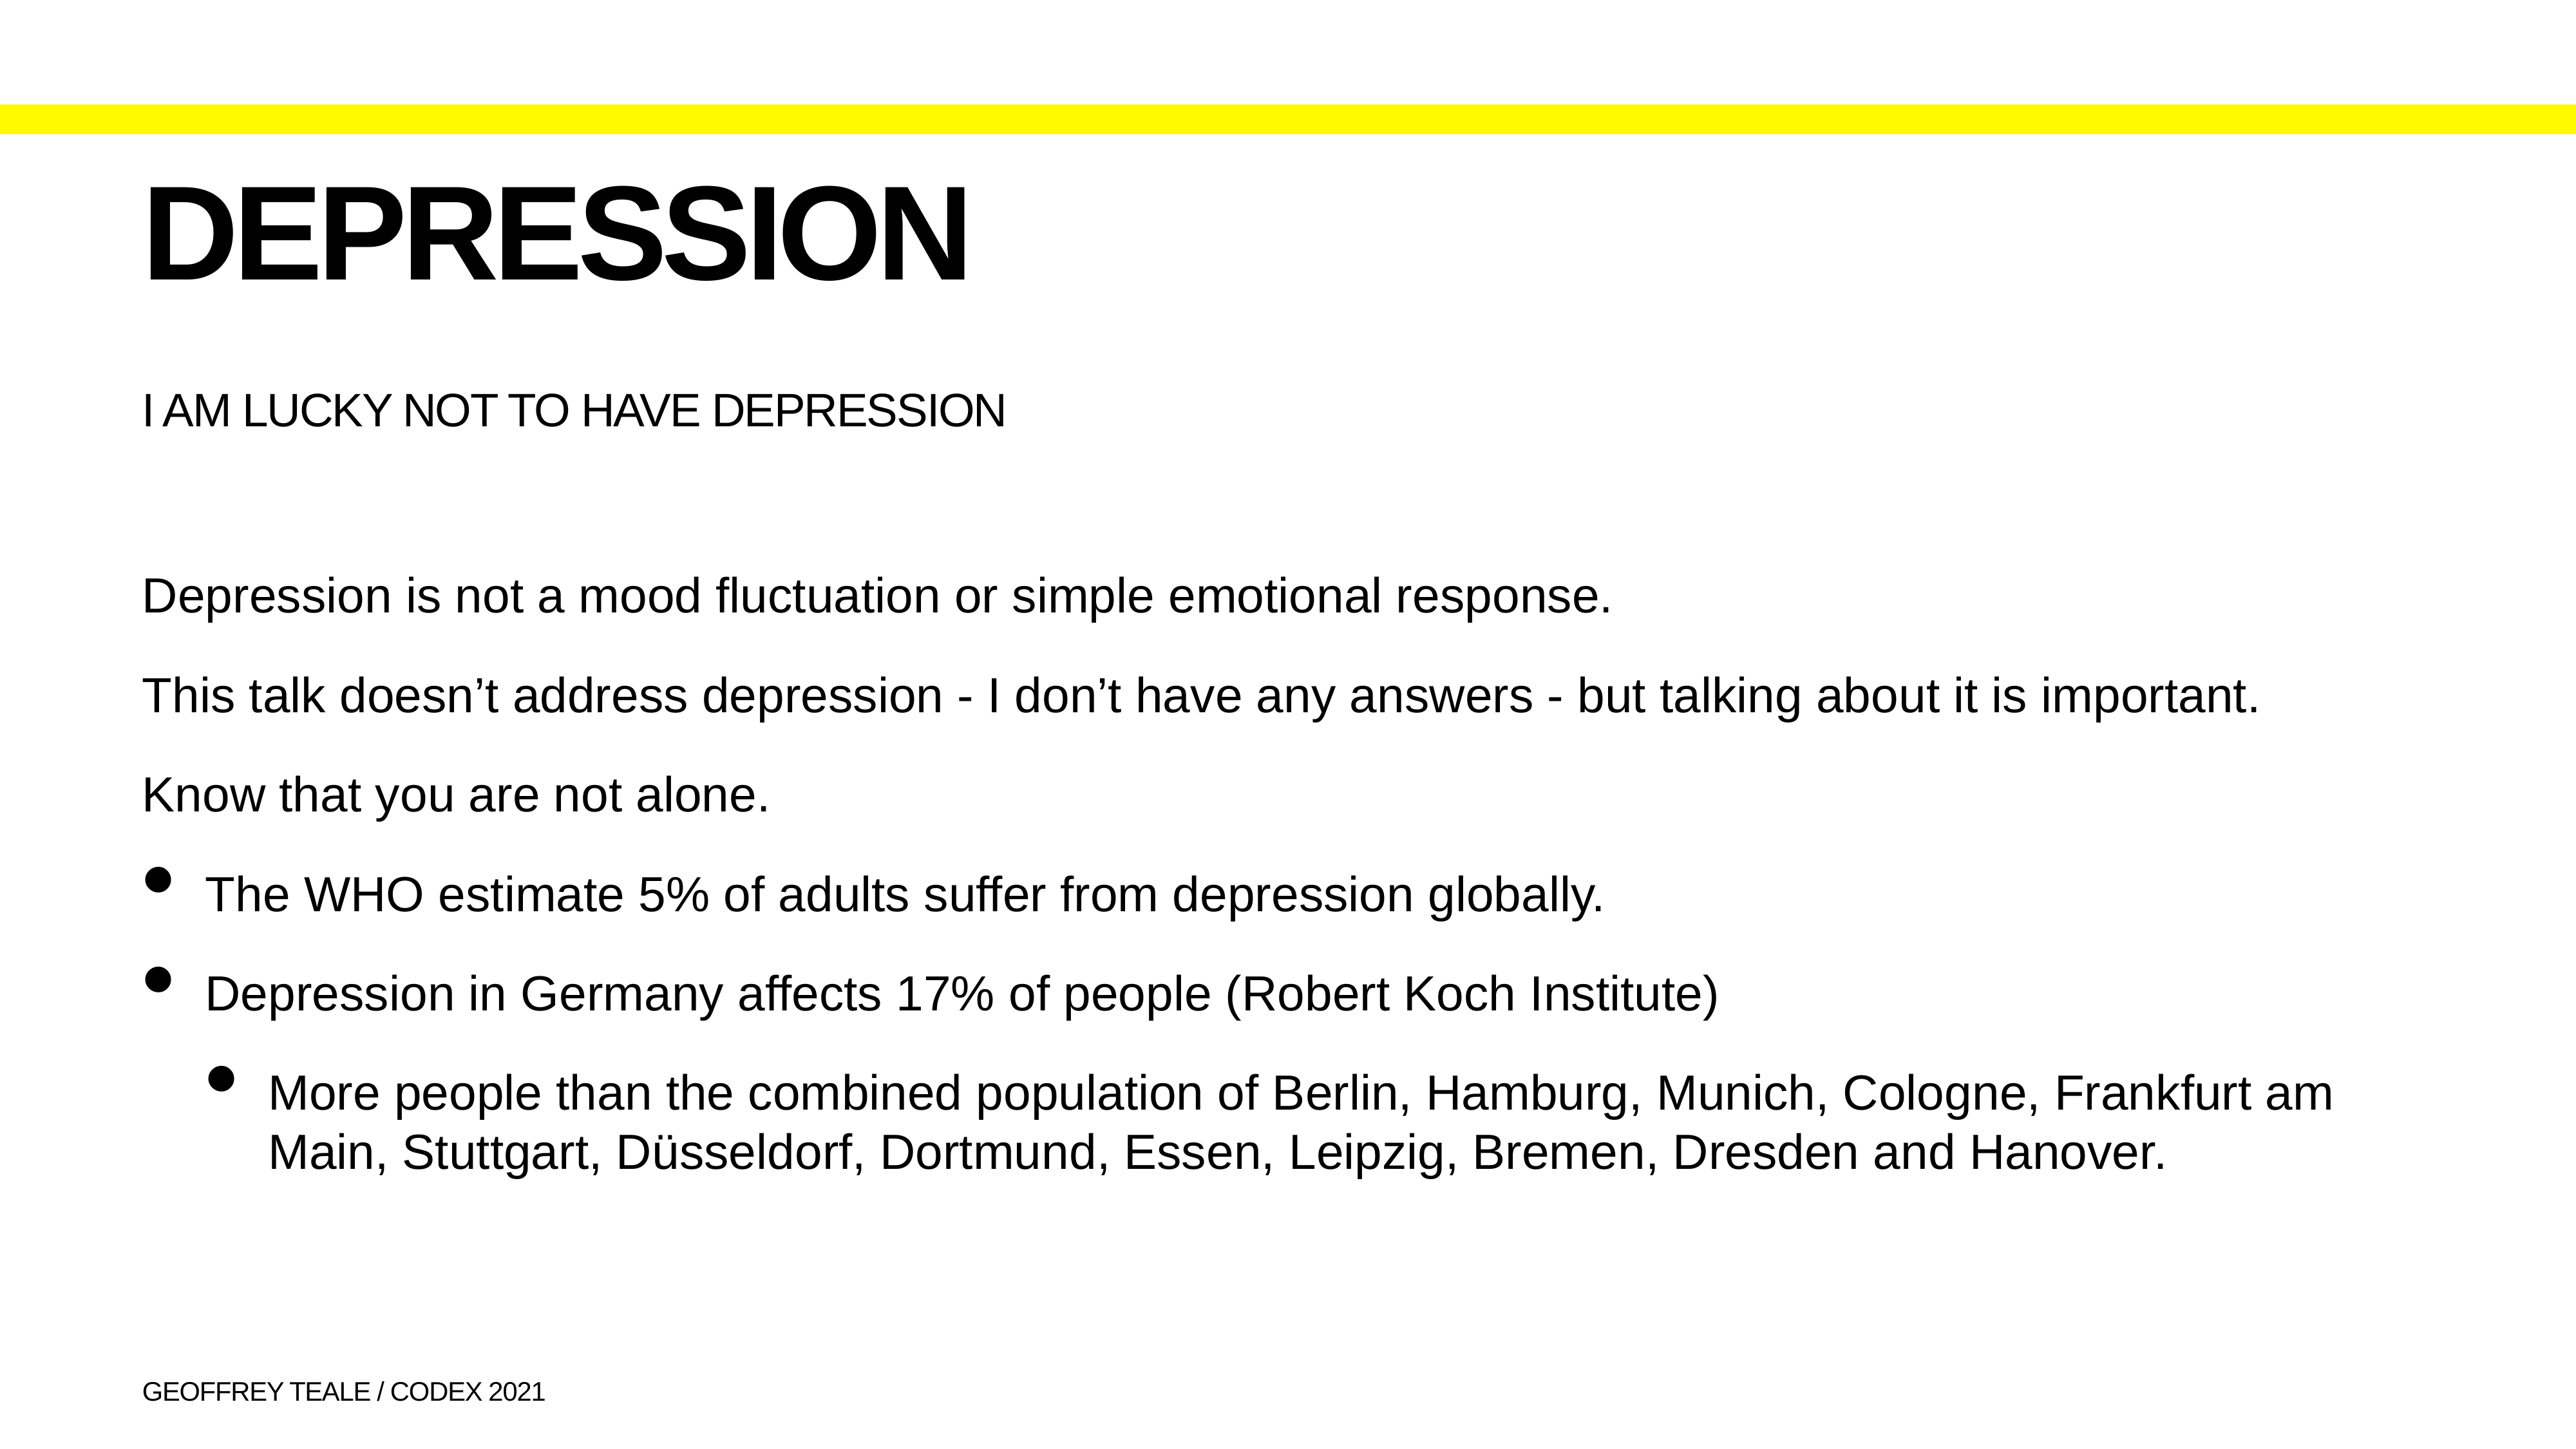

# Depression
I am lucky not to have depression
Depression is not a mood fluctuation or simple emotional response.
This talk doesn’t address depression - I don’t have any answers - but talking about it is important.
Know that you are not alone.
The WHO estimate 5% of adults suffer from depression globally.
Depression in Germany affects 17% of people (Robert Koch Institute)
More people than the combined population of Berlin, Hamburg, Munich, Cologne, Frankfurt am Main, Stuttgart, Düsseldorf, Dortmund, Essen, Leipzig, Bremen, Dresden and Hanover.
Geoffrey Teale / CODEX 2021